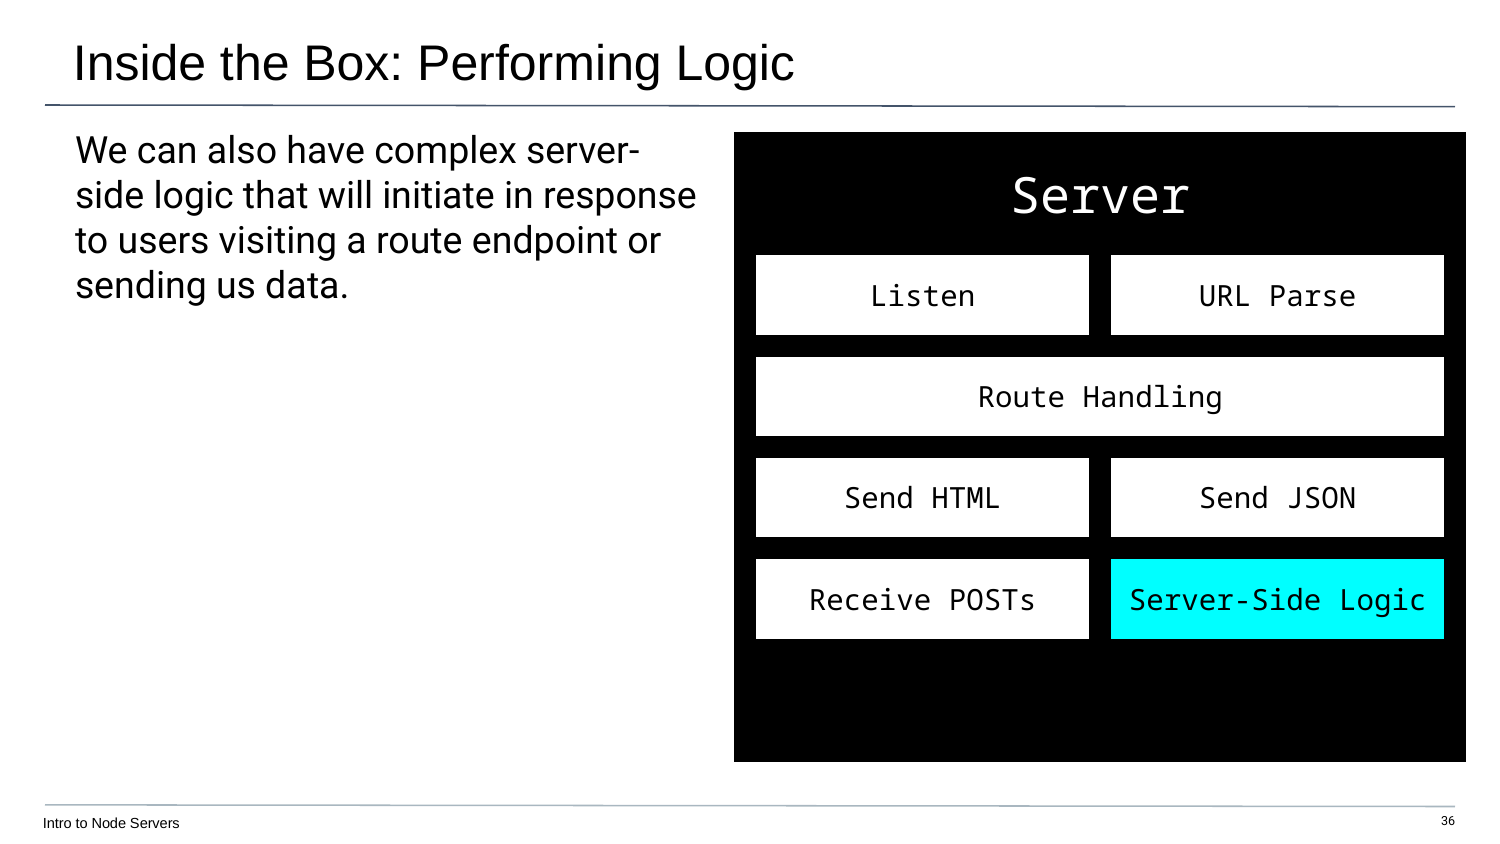

# Inside the Box: Performing Logic
We can also have complex server-side logic that will initiate in response to users visiting a route endpoint or sending us data.
| Server |  |
| --- | --- |
| Listen | URL Parse |
| Route Handling |  |
| Send HTML | Send JSON |
| Receive POSTs | Server-Side Logic |
|  |  |
Intro to Node Servers